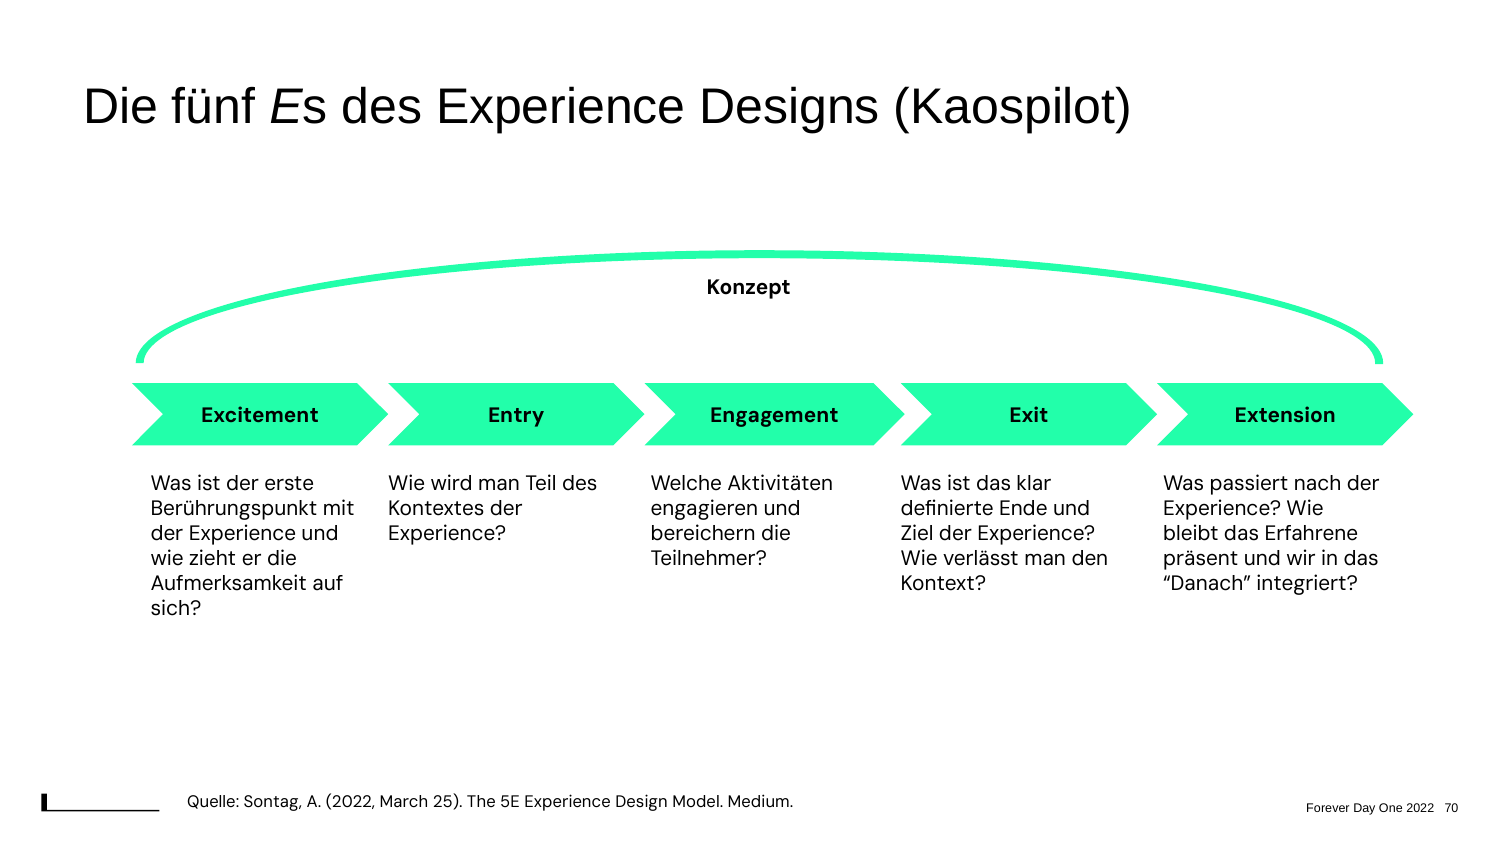

Die fünf Es des Experience Designs (Kaospilot)

Konzept
Excitement
Entry
Engagement
Exit
Extension
Was ist der erste Berührungspunkt mit der Experience und wie zieht er die Aufmerksamkeit auf sich?
Wie wird man Teil des Kontextes der Experience?
Welche Aktivitäten engagieren und bereichern die Teilnehmer?
Was ist das klar definierte Ende und Ziel der Experience? Wie verlässt man den Kontext?
Was passiert nach der Experience? Wie bleibt das Erfahrene präsent und wir in das “Danach” integriert?
Quelle: Sontag, A. (2022, March 25). The 5E Experience Design Model. Medium.
Forever Day One 2022   70